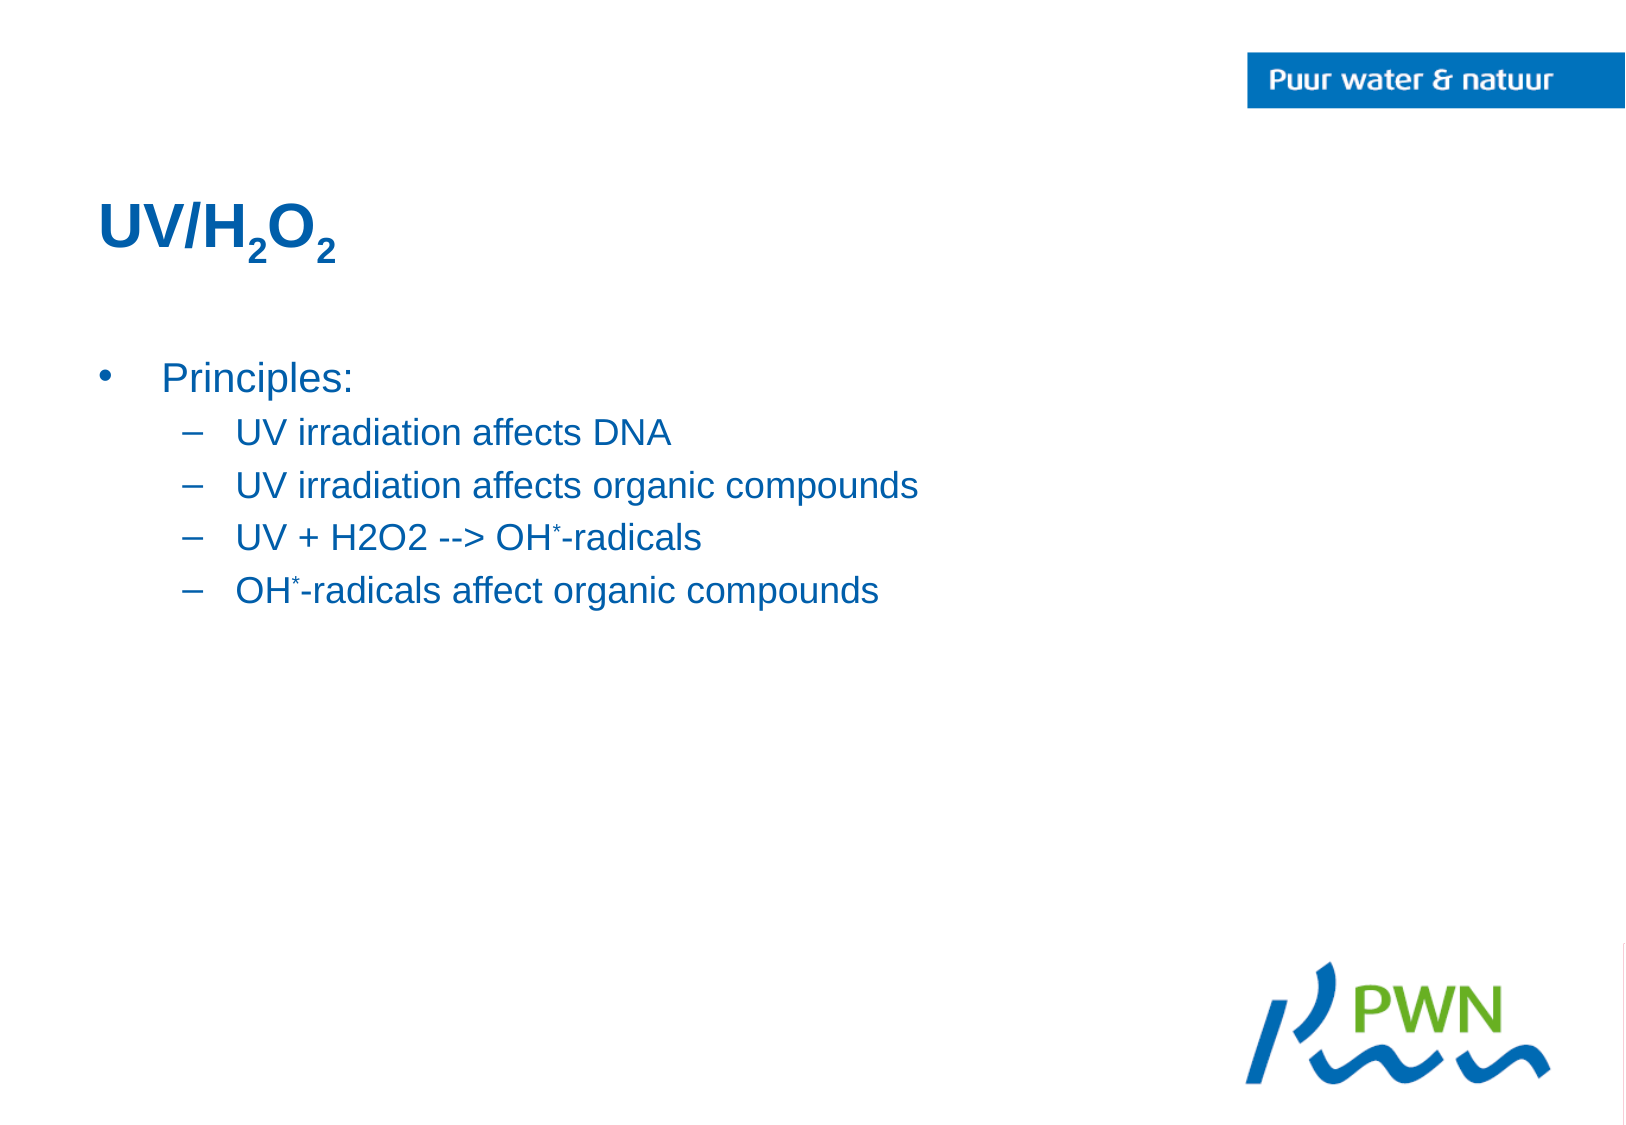

# UV/H2O2
Principles:
UV irradiation affects DNA
UV irradiation affects organic compounds
UV + H2O2 --> OH*-radicals
OH*-radicals affect organic compounds